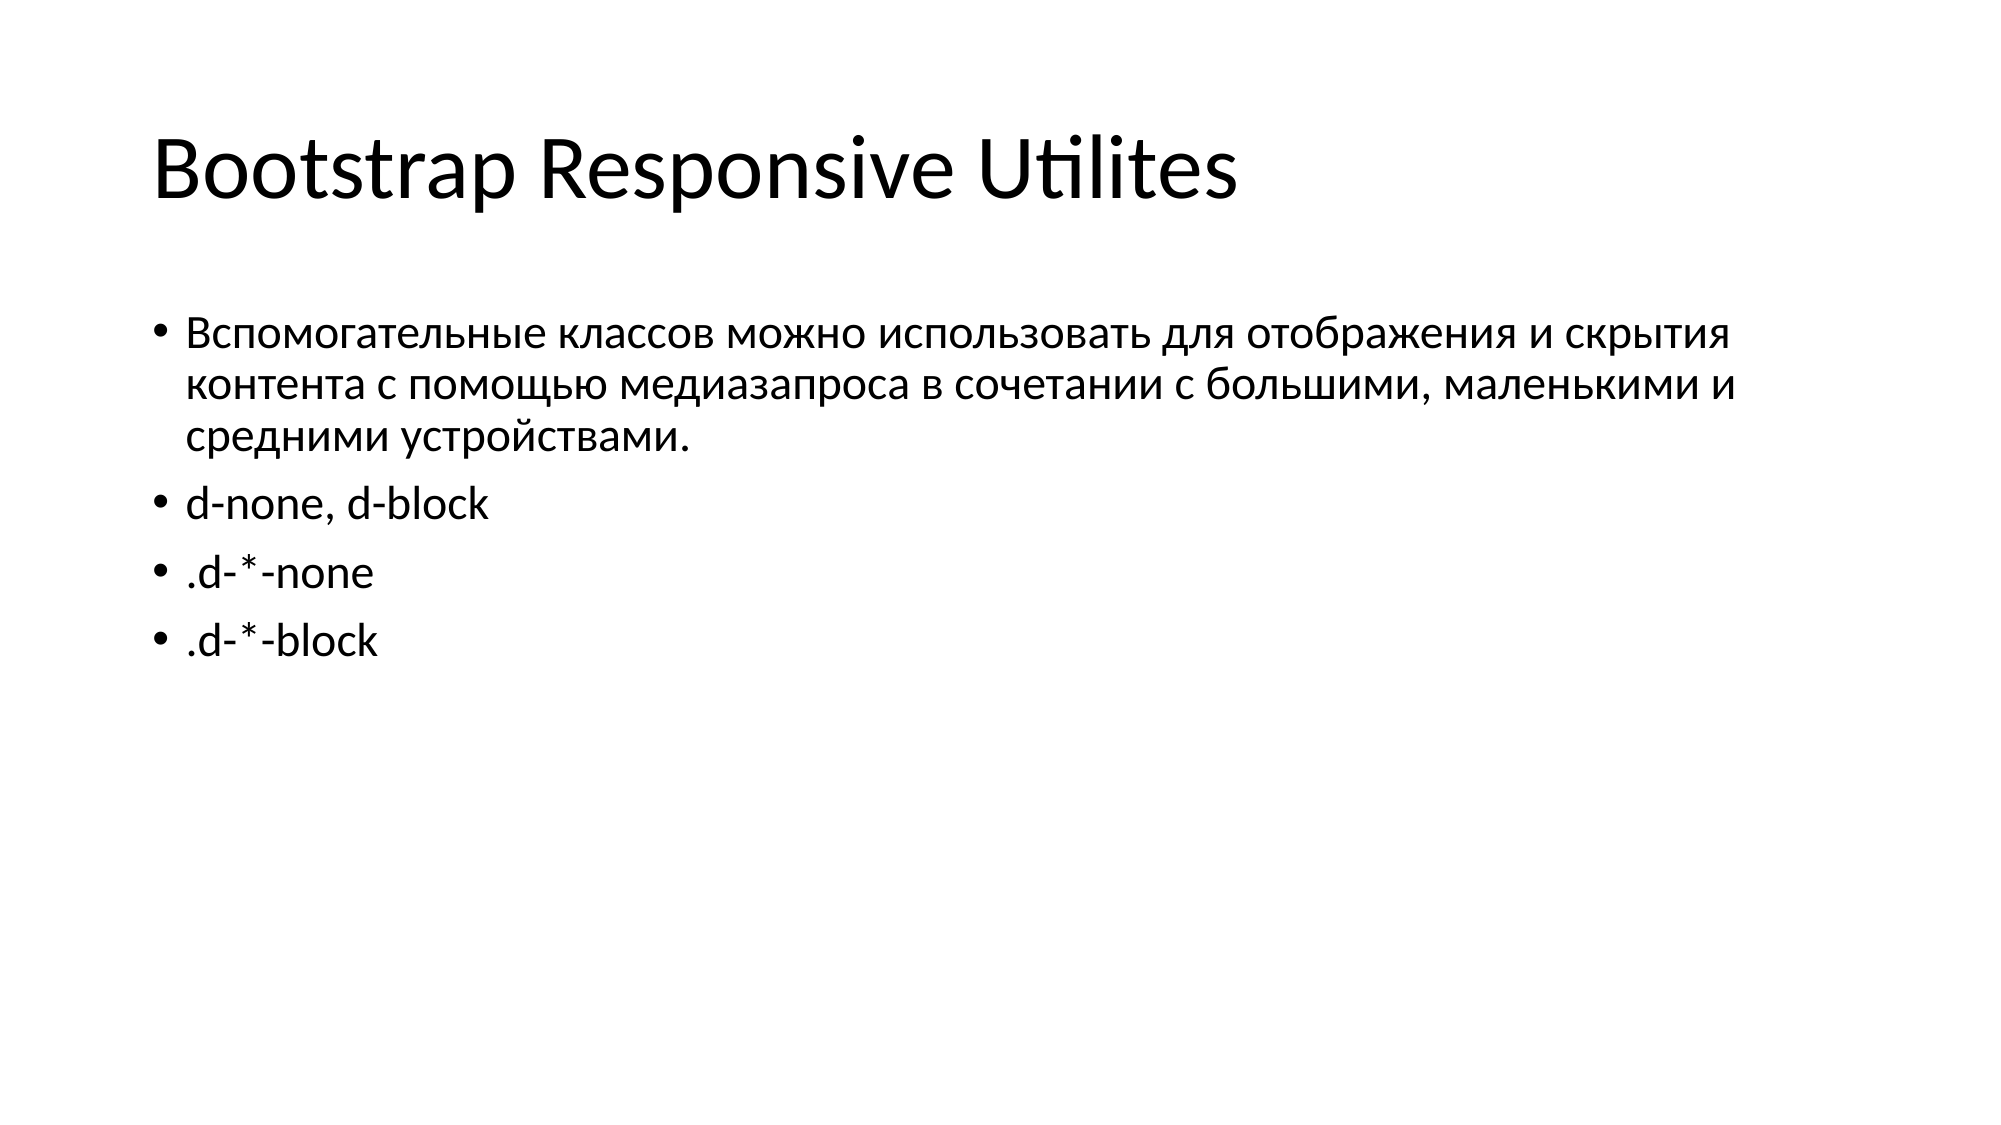

# Bootstrap Responsive Utilites
Вспомогательные классов можно использовать для отображения и скрытия контента с помощью медиазапроса в сочетании с большими, маленькими и средними устройствами.
d-none, d-block
.d-*-none
.d-*-block